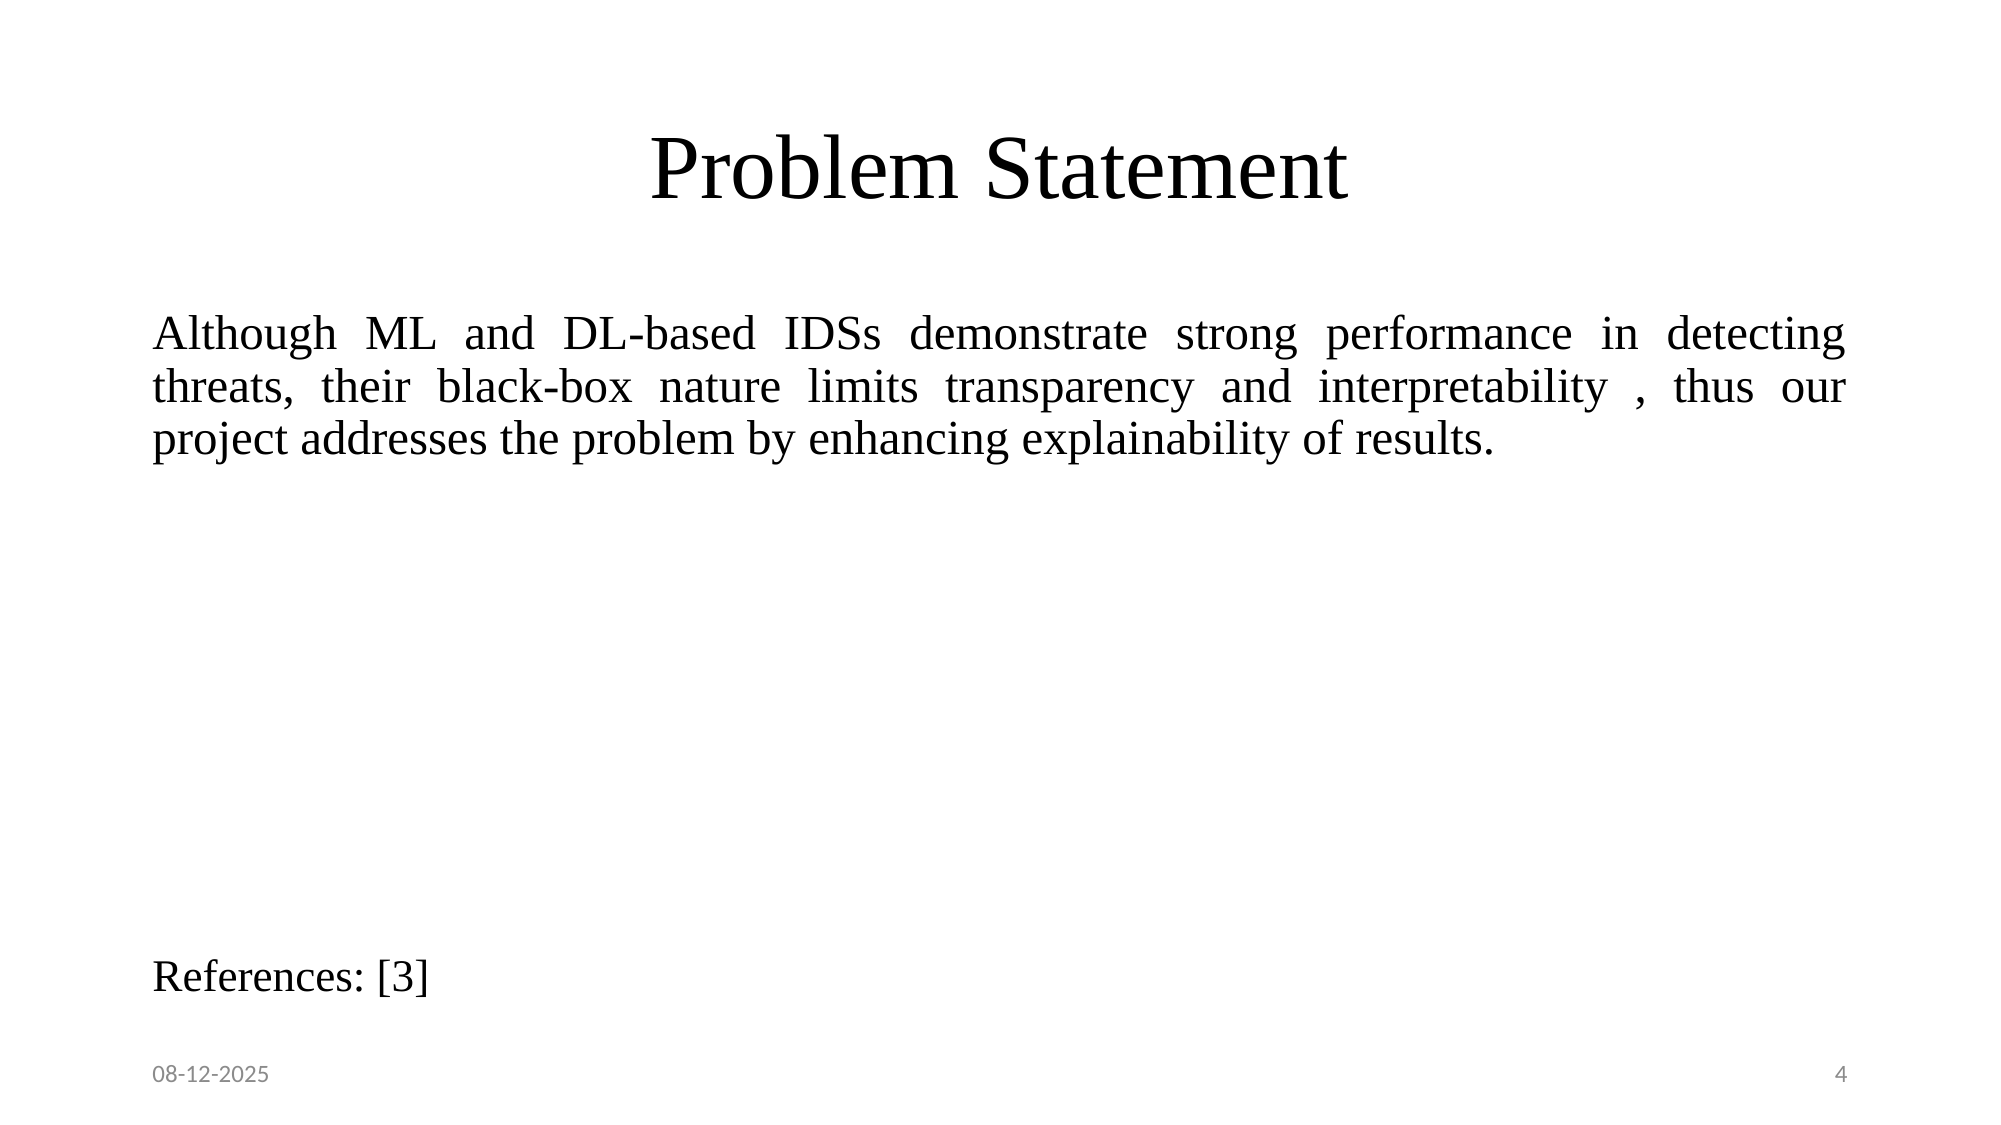

# Problem Statement
Although ML and DL-based IDSs demonstrate strong performance in detecting threats, their black-box nature limits transparency and interpretability , thus our project addresses the problem by enhancing explainability of results.

References: [3]
08-12-2025
4